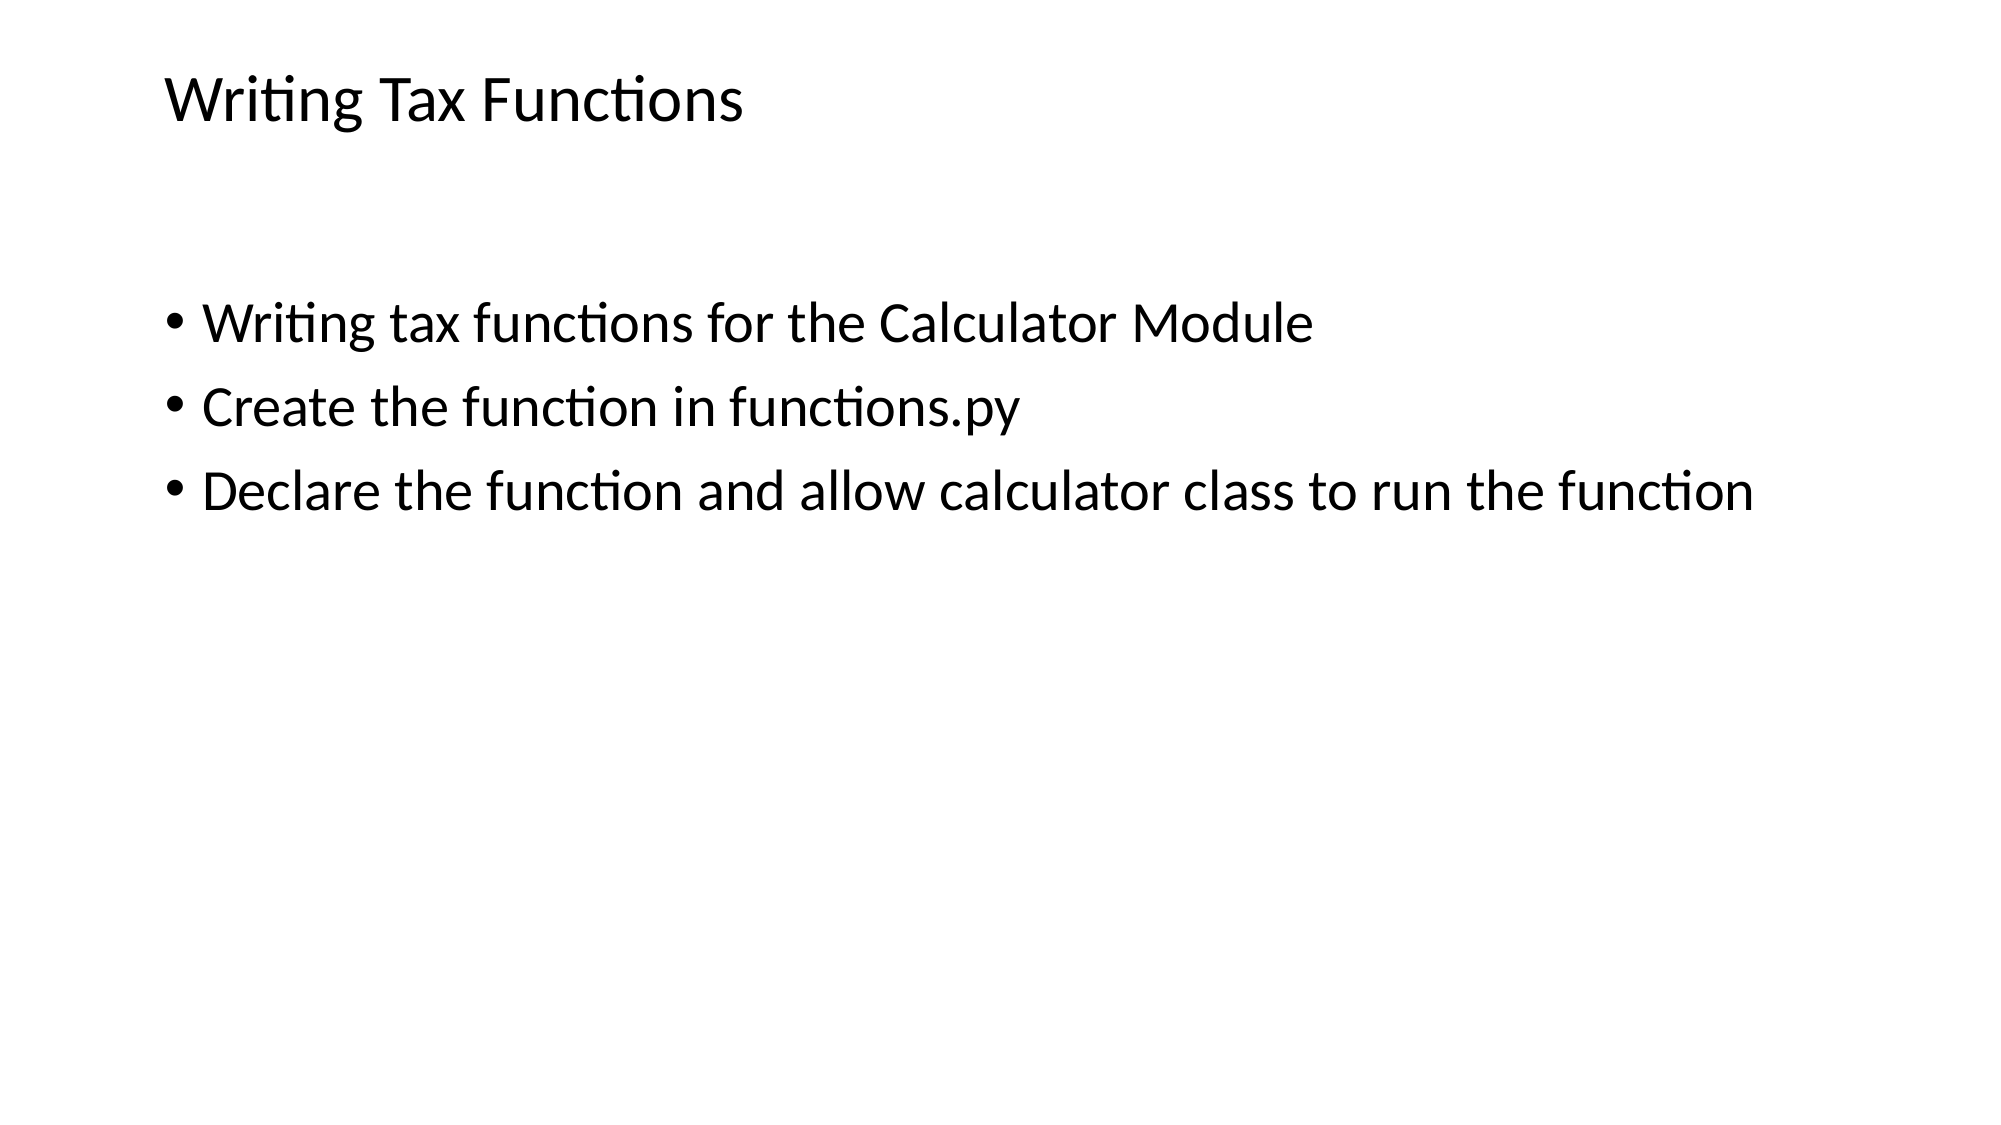

# Writing Tax Functions

Writing tax functions for the Calculator Module
Create the function in functions.py
Declare the function and allow calculator class to run the function